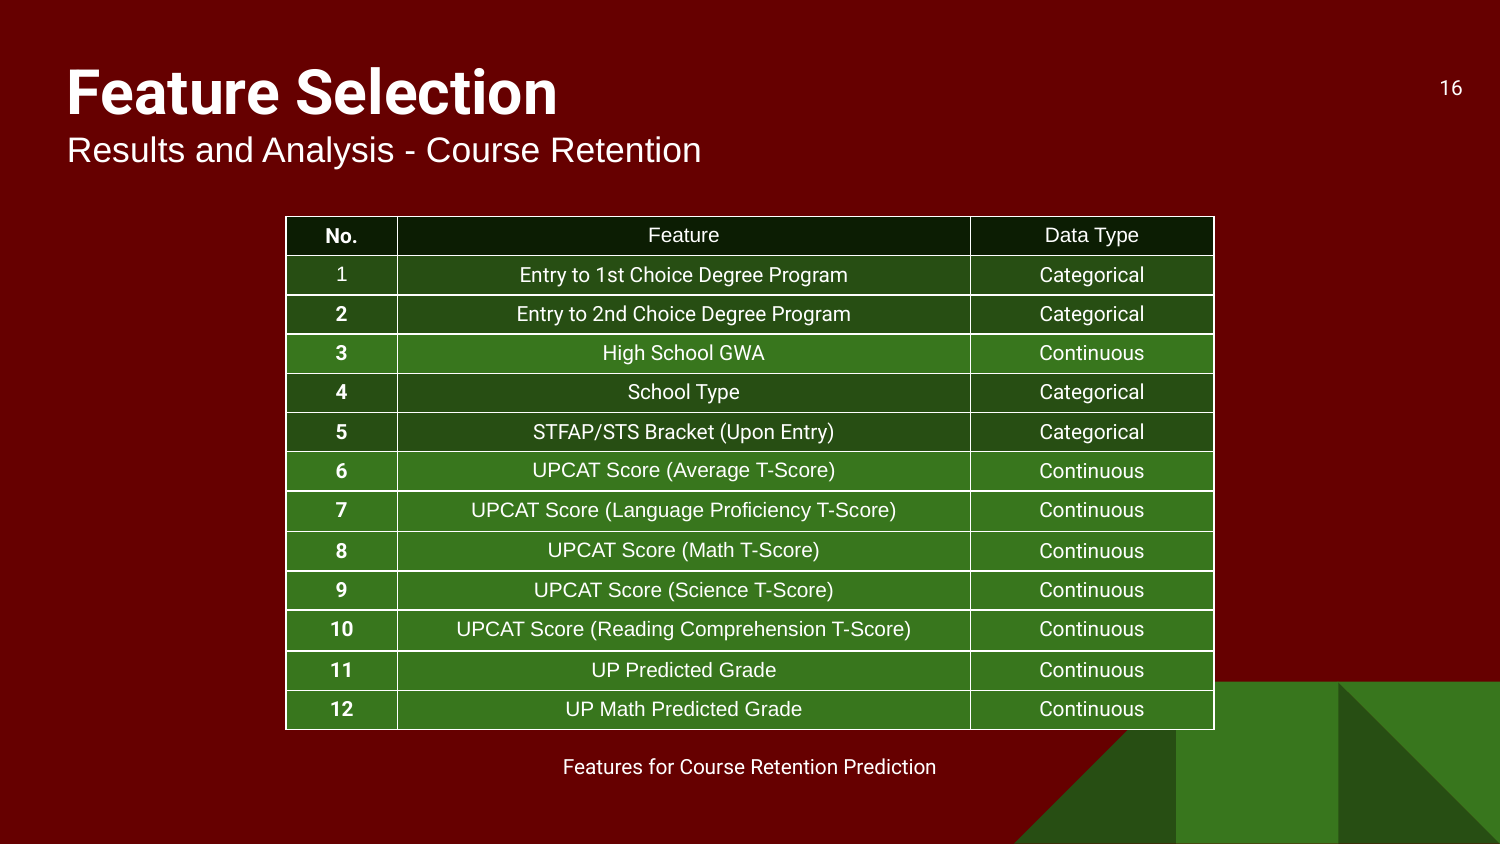

# Feature Selection
Results and Analysis - Course Retention
16
| No. | Feature | Data Type |
| --- | --- | --- |
| 1 | Entry to 1st Choice Degree Program | Categorical |
| 2 | Entry to 2nd Choice Degree Program | Categorical |
| 3 | High School GWA | Continuous |
| 4 | School Type | Categorical |
| 5 | STFAP/STS Bracket (Upon Entry) | Categorical |
| 6 | UPCAT Score (Average T-Score) | Continuous |
| 7 | UPCAT Score (Language Proficiency T-Score) | Continuous |
| 8 | UPCAT Score (Math T-Score) | Continuous |
| 9 | UPCAT Score (Science T-Score) | Continuous |
| 10 | UPCAT Score (Reading Comprehension T-Score) | Continuous |
| 11 | UP Predicted Grade | Continuous |
| 12 | UP Math Predicted Grade | Continuous |
Features for Course Retention Prediction